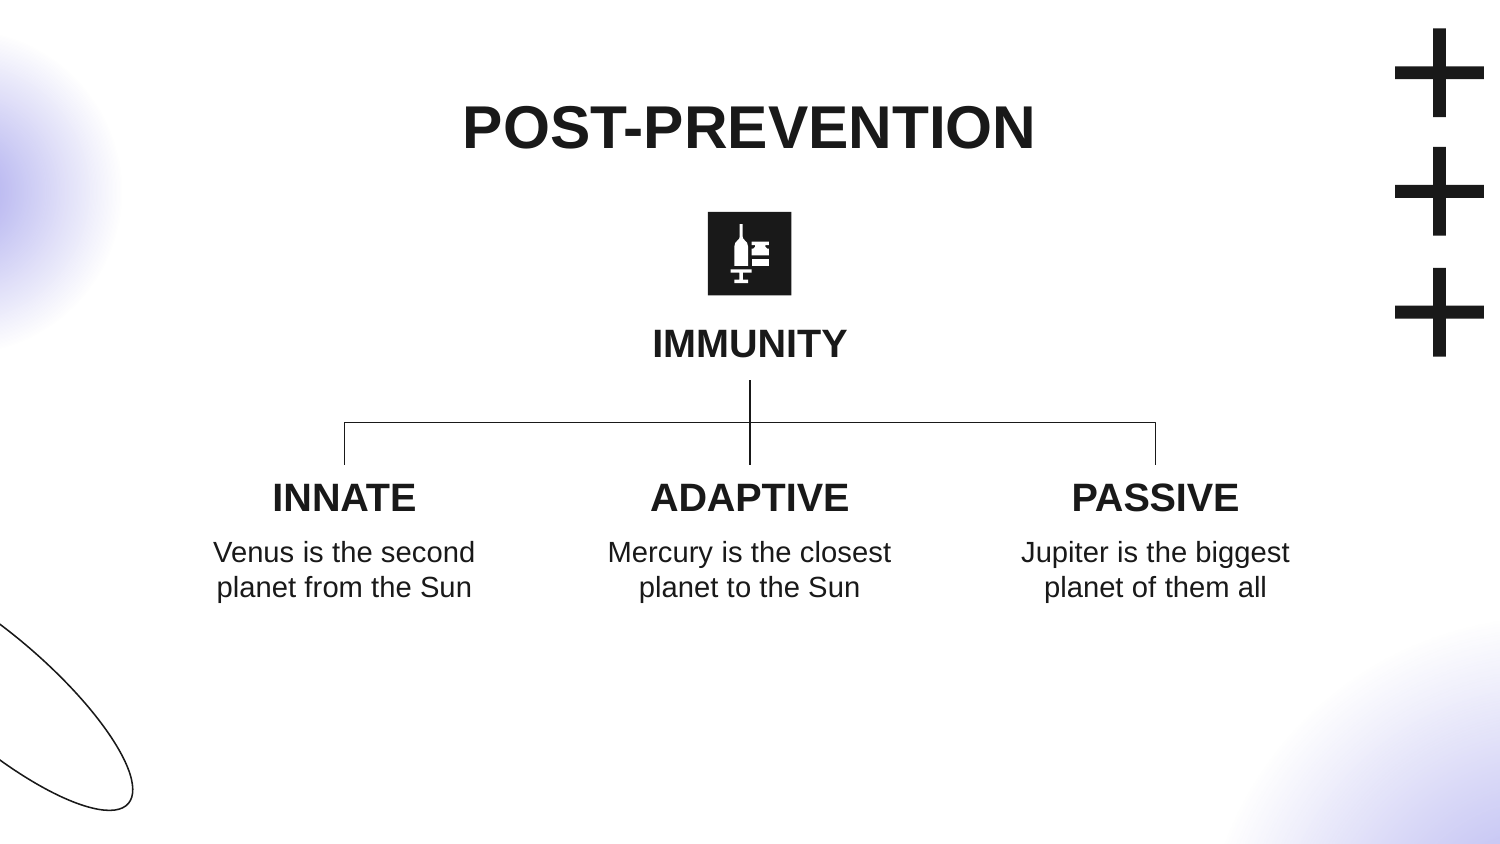

# POST-PREVENTION

IMMUNITY
INNATE
ADAPTIVE
PASSIVE
Venus is the second planet from the Sun
Mercury is the closest planet to the Sun
Jupiter is the biggest planet of them all